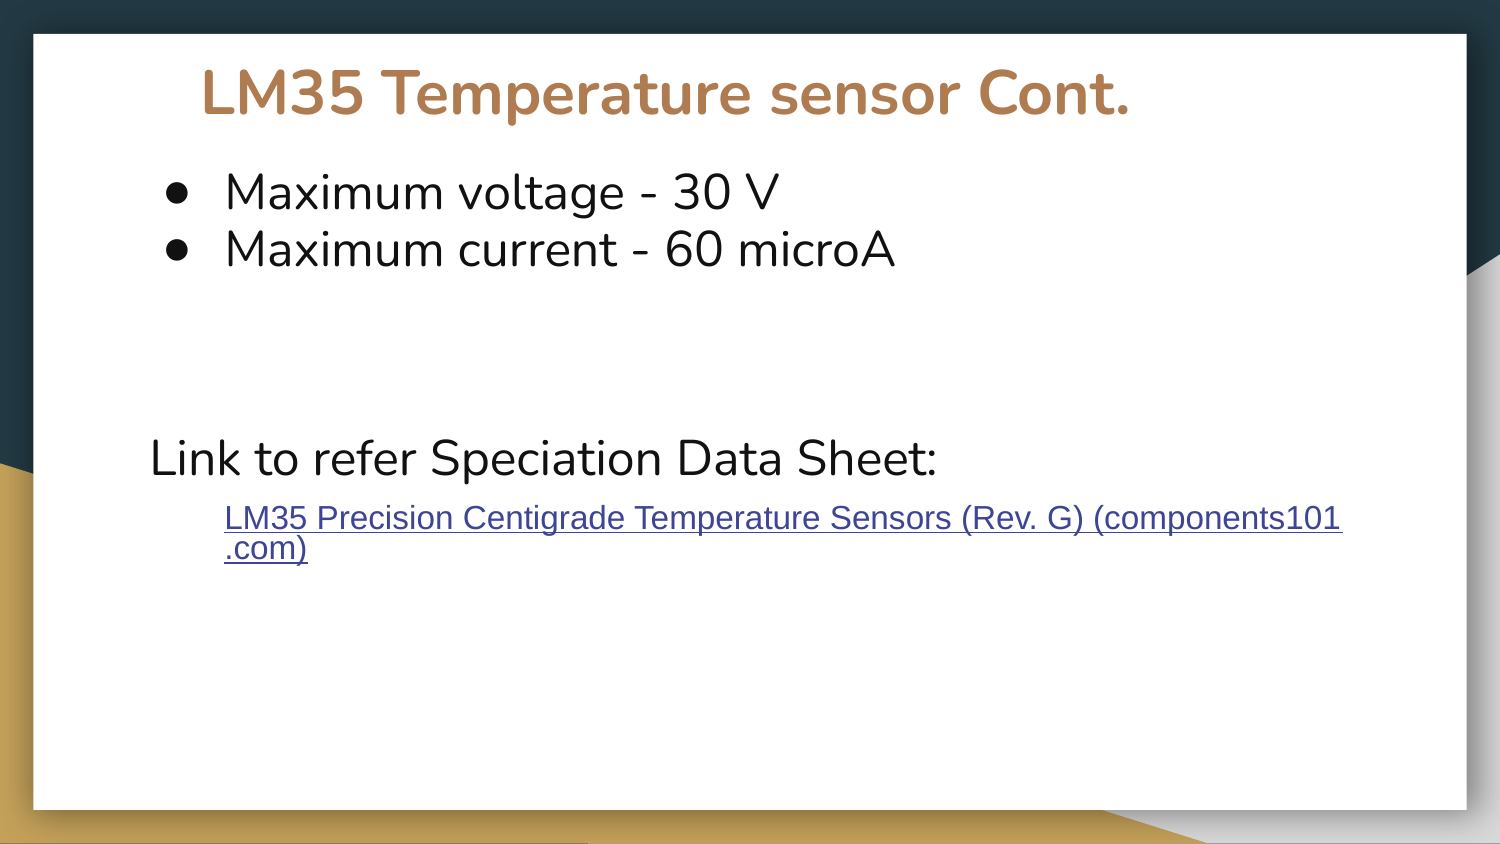

# LM35 Temperature sensor Cont.
Maximum voltage - 30 V
Maximum current - 60 microA

Link to refer Speciation Data Sheet:
LM35 Precision Centigrade Temperature Sensors (Rev. G) (components101.com)